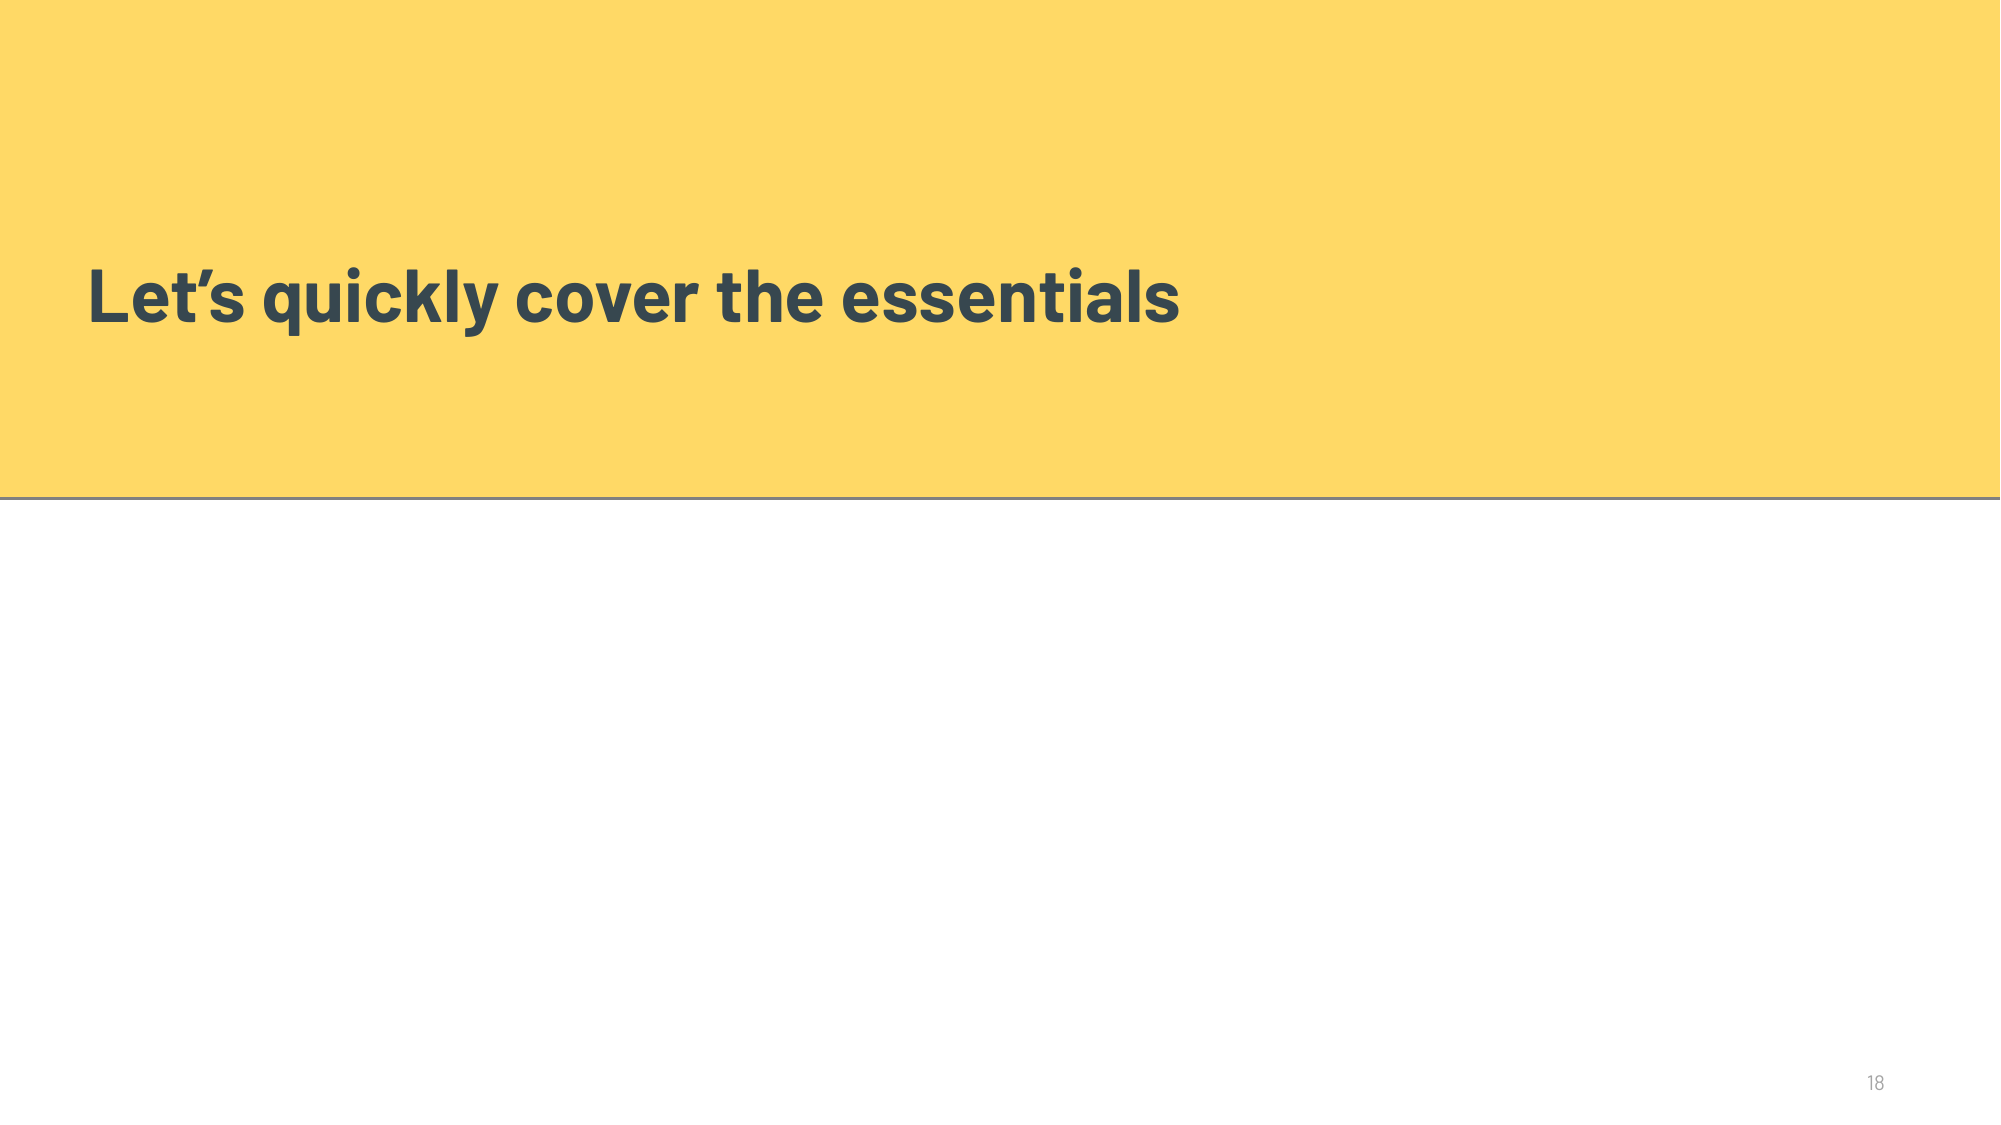

# Let’s quickly cover the essentials
18